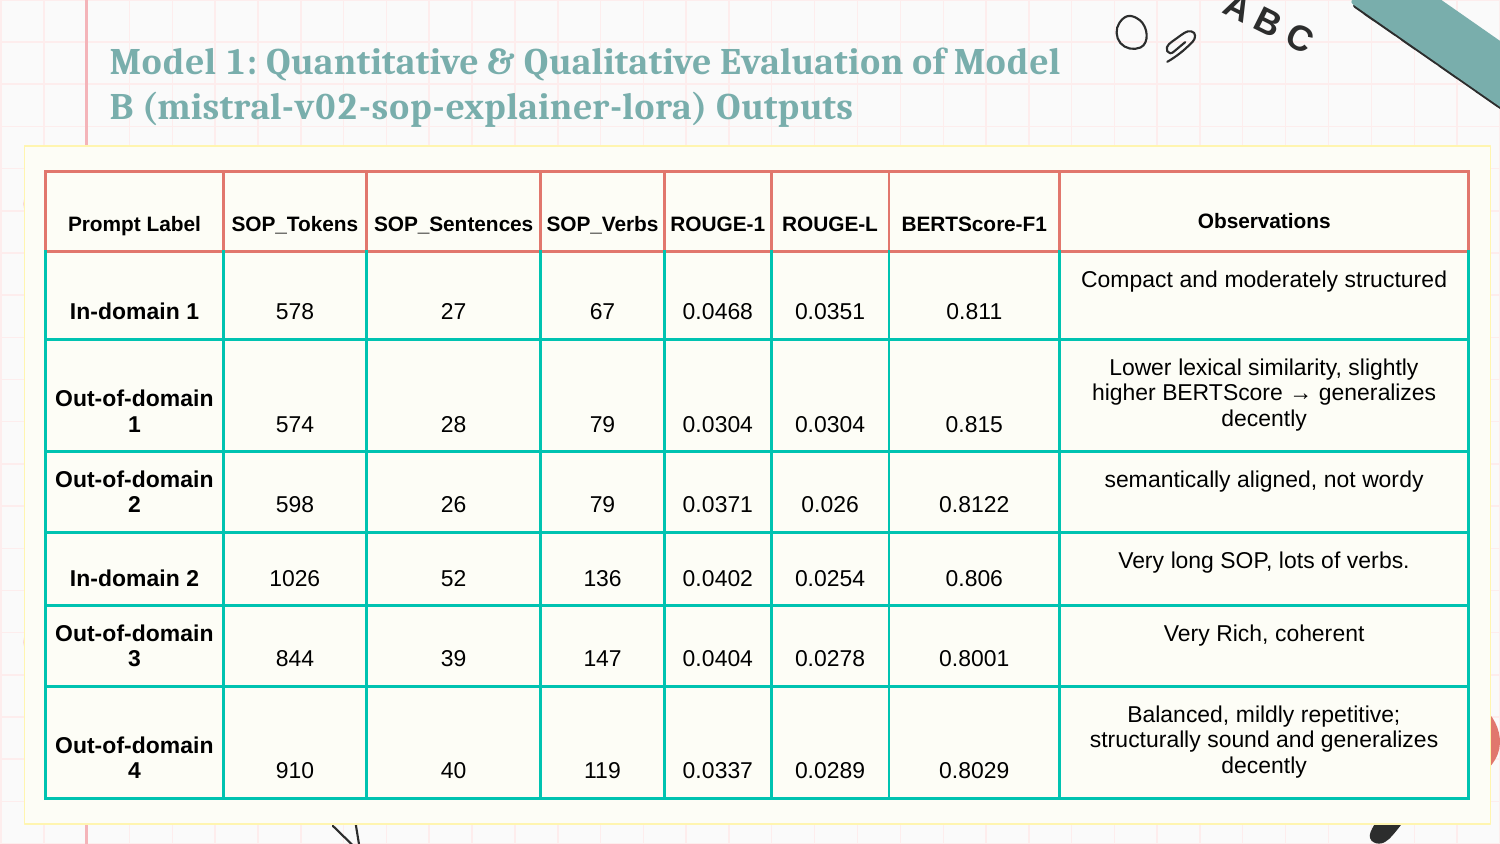

Model 1: Quantitative & Qualitative Evaluation of Model B (mistral-v02-sop-explainer-lora) Outputs
|  |
| --- |
|  |
| --- |

| Prompt Label | SOP\_Tokens | SOP\_Sentences | SOP\_Verbs | ROUGE-1 | ROUGE-L | BERTScore-F1 | Observations |
| --- | --- | --- | --- | --- | --- | --- | --- |
| In-domain 1 | 578 | 27 | 67 | 0.0468 | 0.0351 | 0.811 | Compact and moderately structured |
| Out-of-domain 1 | 574 | 28 | 79 | 0.0304 | 0.0304 | 0.815 | Lower lexical similarity, slightly higher BERTScore → generalizes decently |
| Out-of-domain 2 | 598 | 26 | 79 | 0.0371 | 0.026 | 0.8122 | semantically aligned, not wordy |
| In-domain 2 | 1026 | 52 | 136 | 0.0402 | 0.0254 | 0.806 | Very long SOP, lots of verbs. |
| Out-of-domain 3 | 844 | 39 | 147 | 0.0404 | 0.0278 | 0.8001 | Very Rich, coherent |
| Out-of-domain 4 | 910 | 40 | 119 | 0.0337 | 0.0289 | 0.8029 | Balanced, mildly repetitive; structurally sound and generalizes decently |